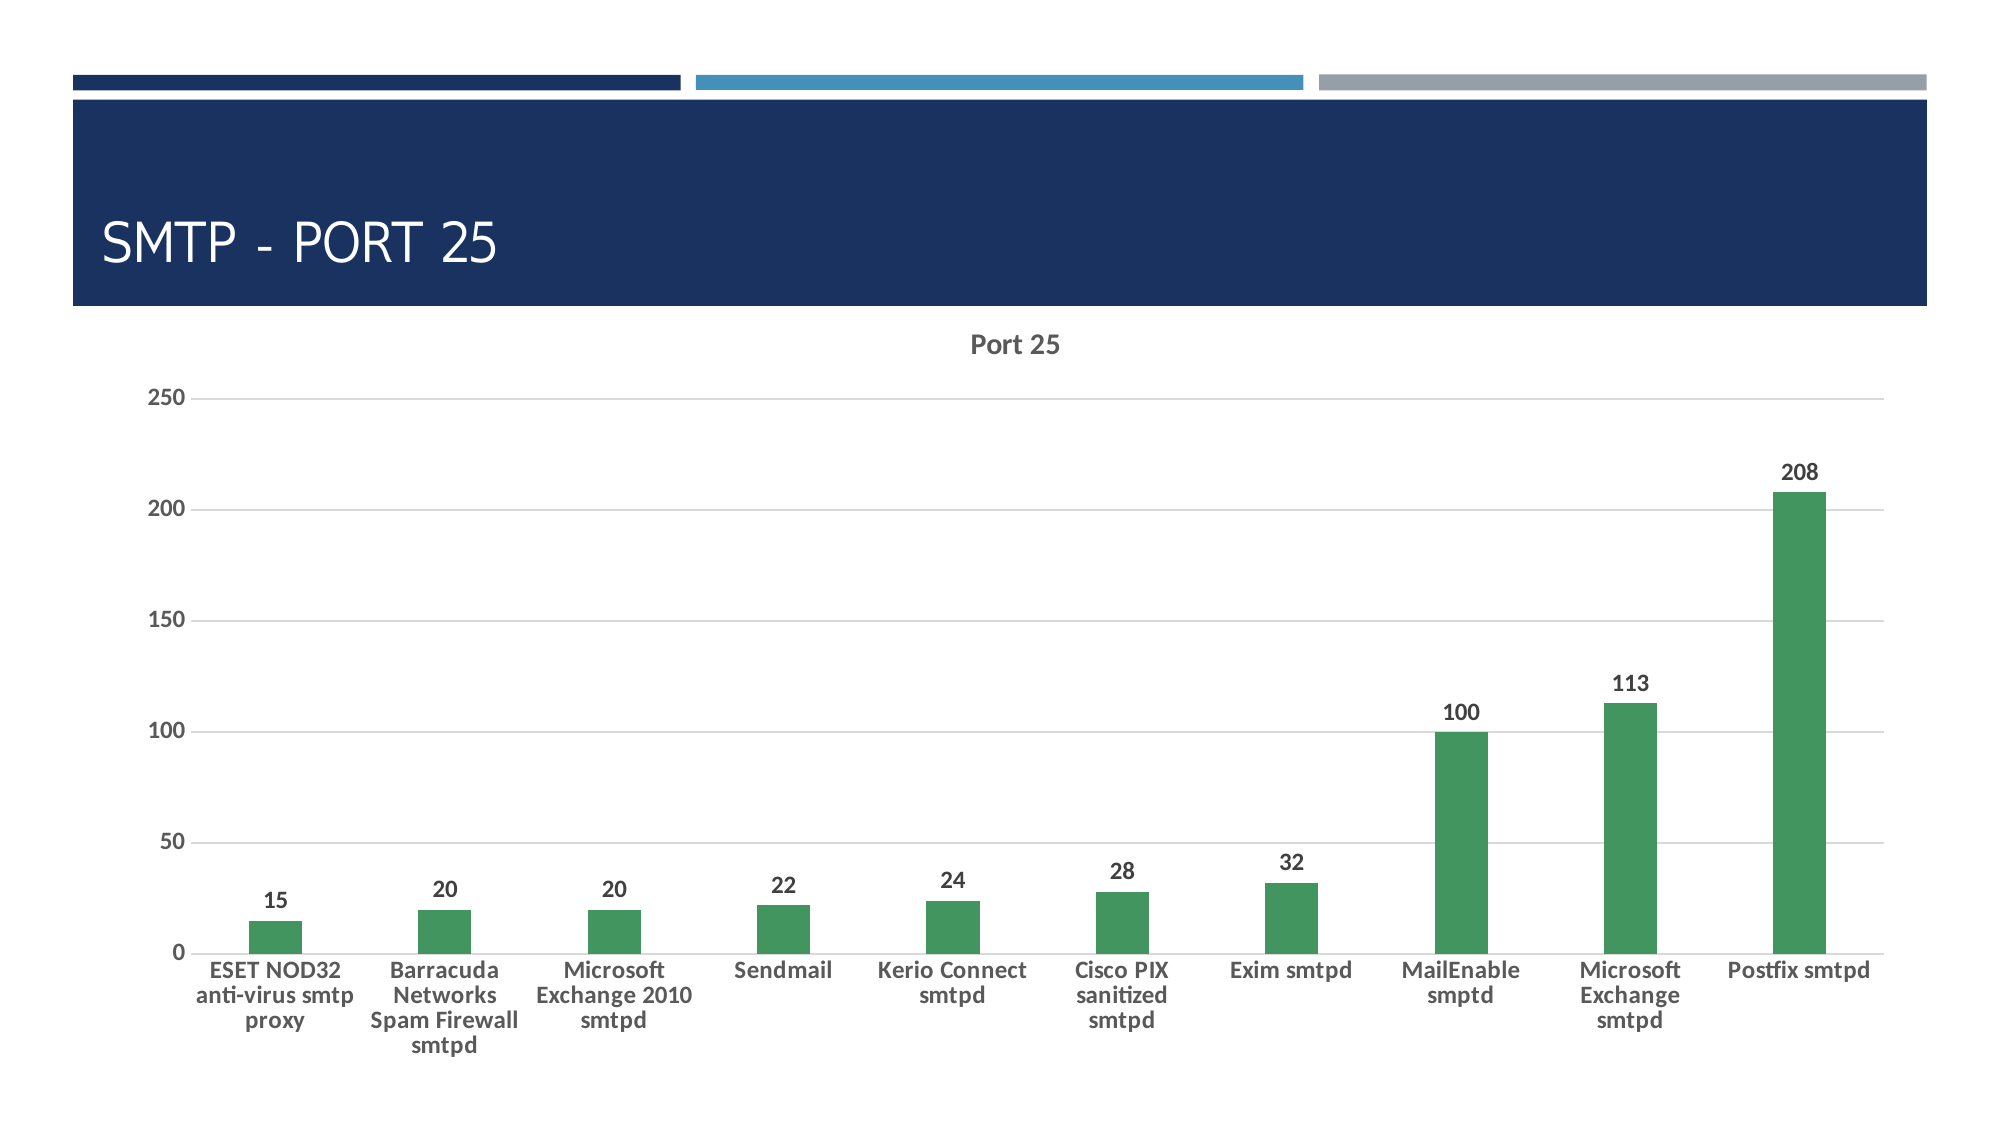

# SMTP - port 25

### Chart: Port 25

| Category |  |
|---|---|
| ESET NOD32 anti-virus smtp proxy | 15.0 |
| Barracuda Networks Spam Firewall smtpd | 20.0 |
| Microsoft Exchange 2010 smtpd | 20.0 |
| Sendmail | 22.0 |
| Kerio Connect smtpd | 24.0 |
| Cisco PIX sanitized smtpd | 28.0 |
| Exim smtpd | 32.0 |
| MailEnable smptd | 100.0 |
| Microsoft Exchange smtpd | 113.0 |
| Postfix smtpd | 208.0 |